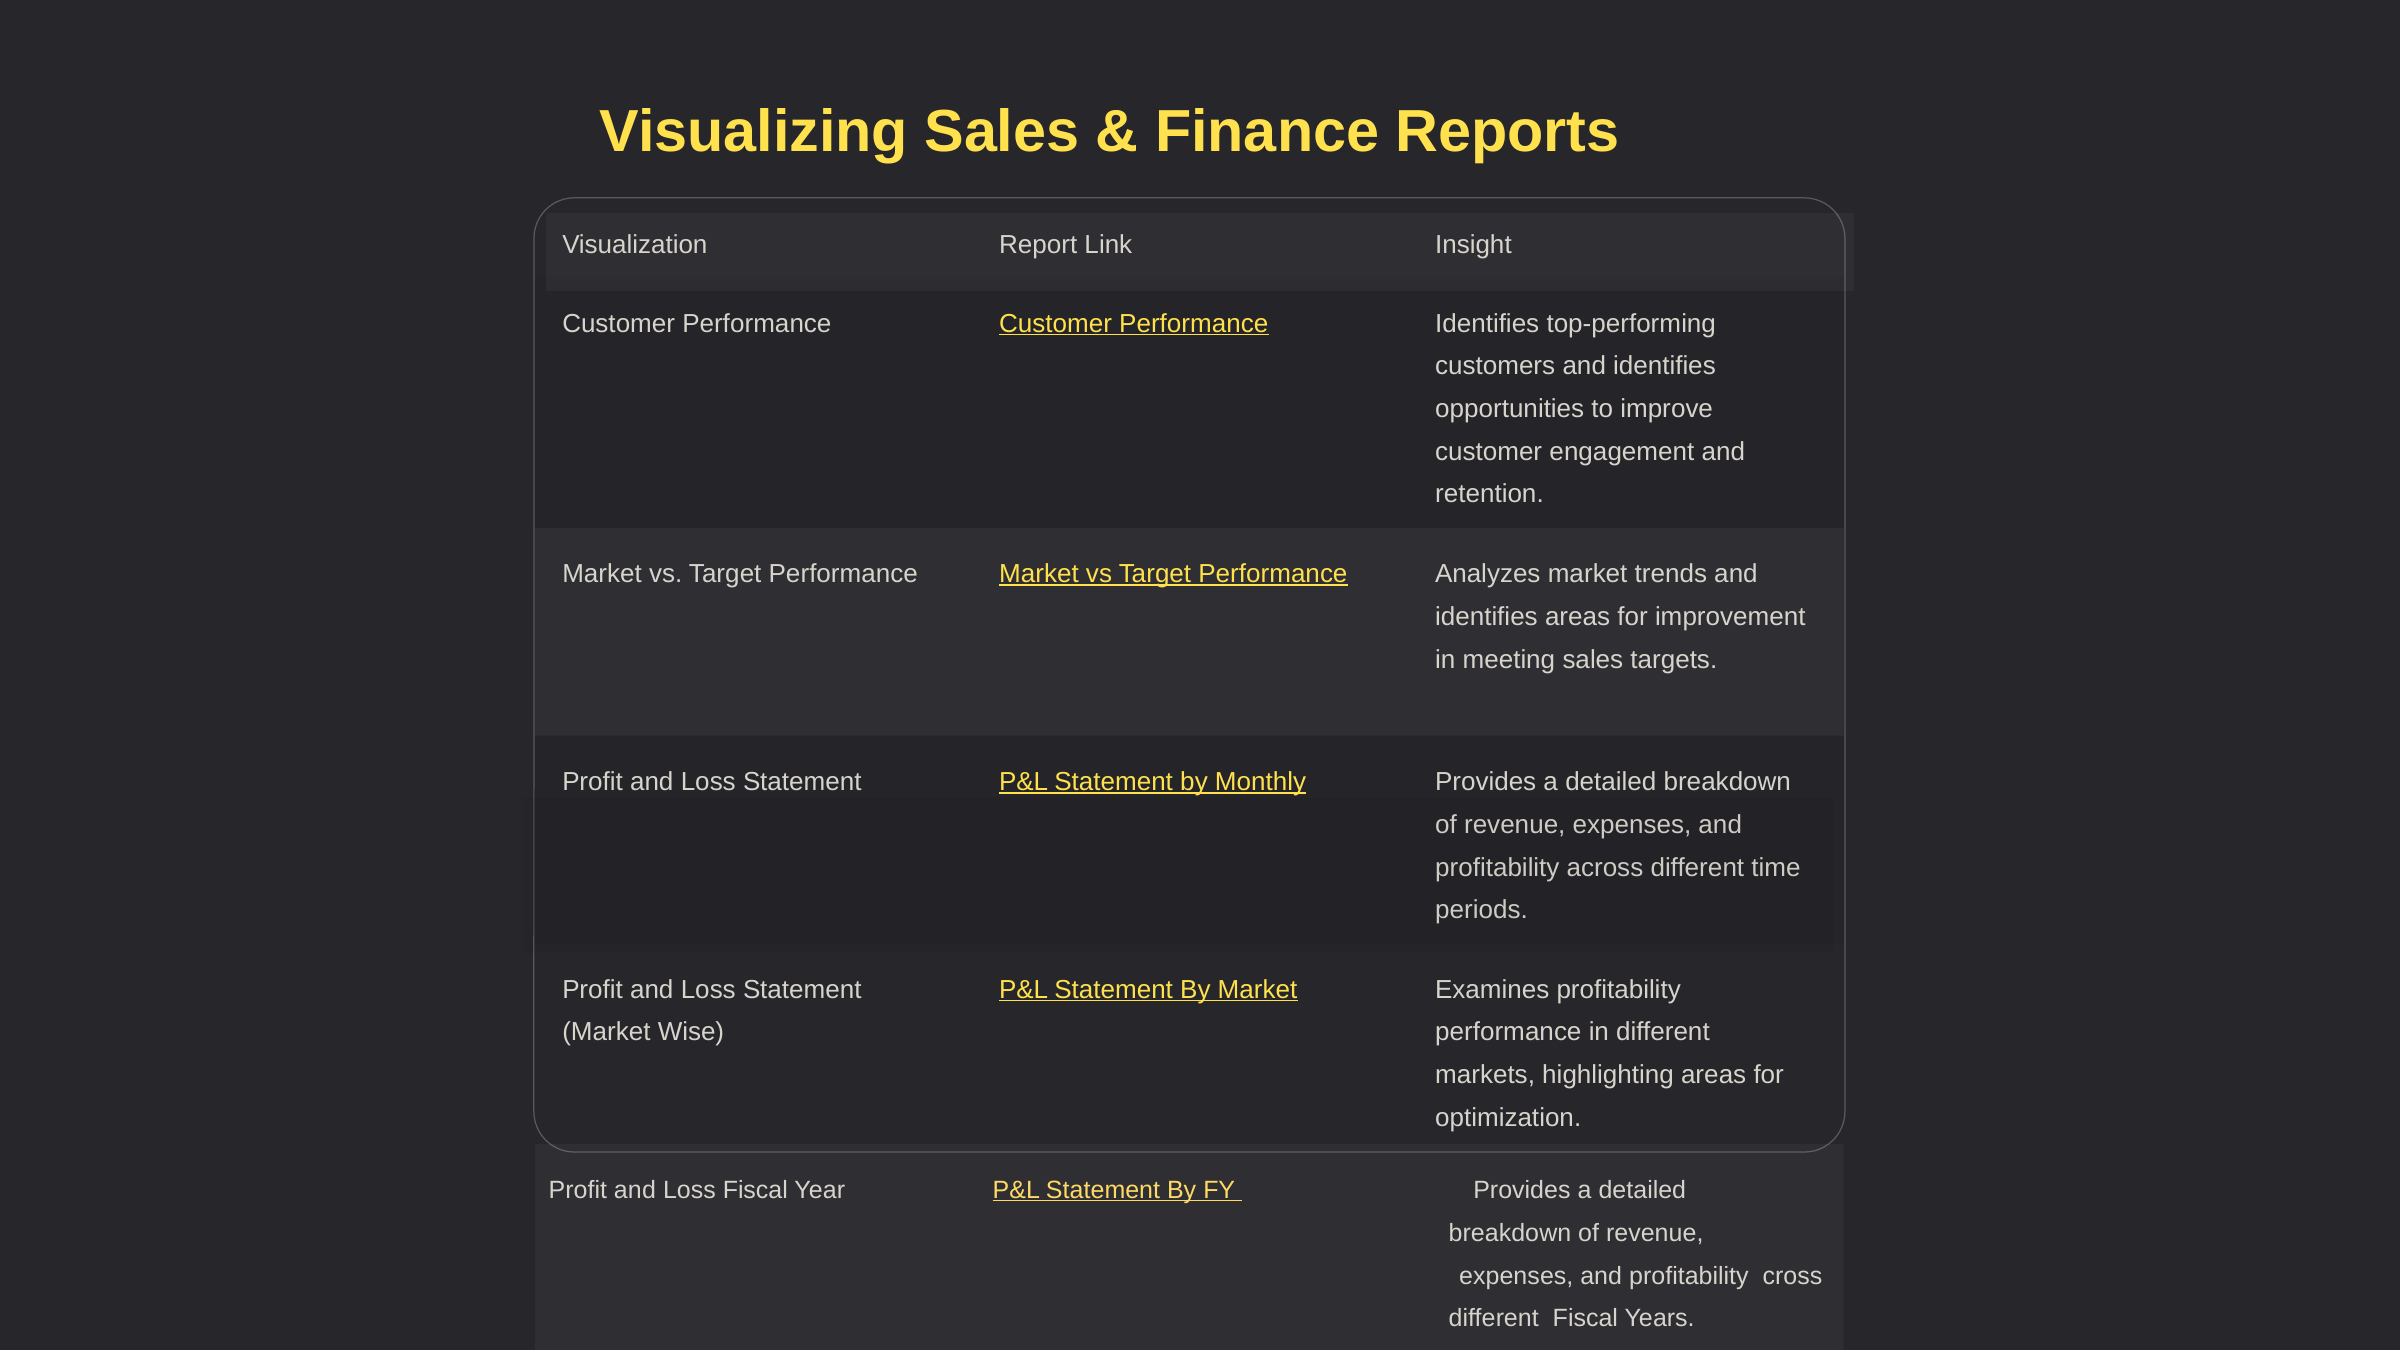

Visualizing Sales & Finance Reports

Visualization
Report Link
Insight

Customer Performance
Customer Performance
Identifies top-performing customers and identifies opportunities to improve customer engagement and retention.

Market vs. Target Performance
Market vs Target Performance
Analyzes market trends and identifies areas for improvement in meeting sales targets.

Profit and Loss Statement
P&L Statement by Monthly
Provides a detailed breakdown of revenue, expenses, and profitability across different time periods.

Profit and Loss Statement (Market Wise)
P&L Statement By Market
Examines profitability performance in different markets, highlighting areas for optimization.

Profit and Loss Fiscal Year                     P&L Statement By FY                                  Provides a detailed                                          						breakdown of revenue, 						                       expenses, and profitability  cross
						different  Fiscal Years.